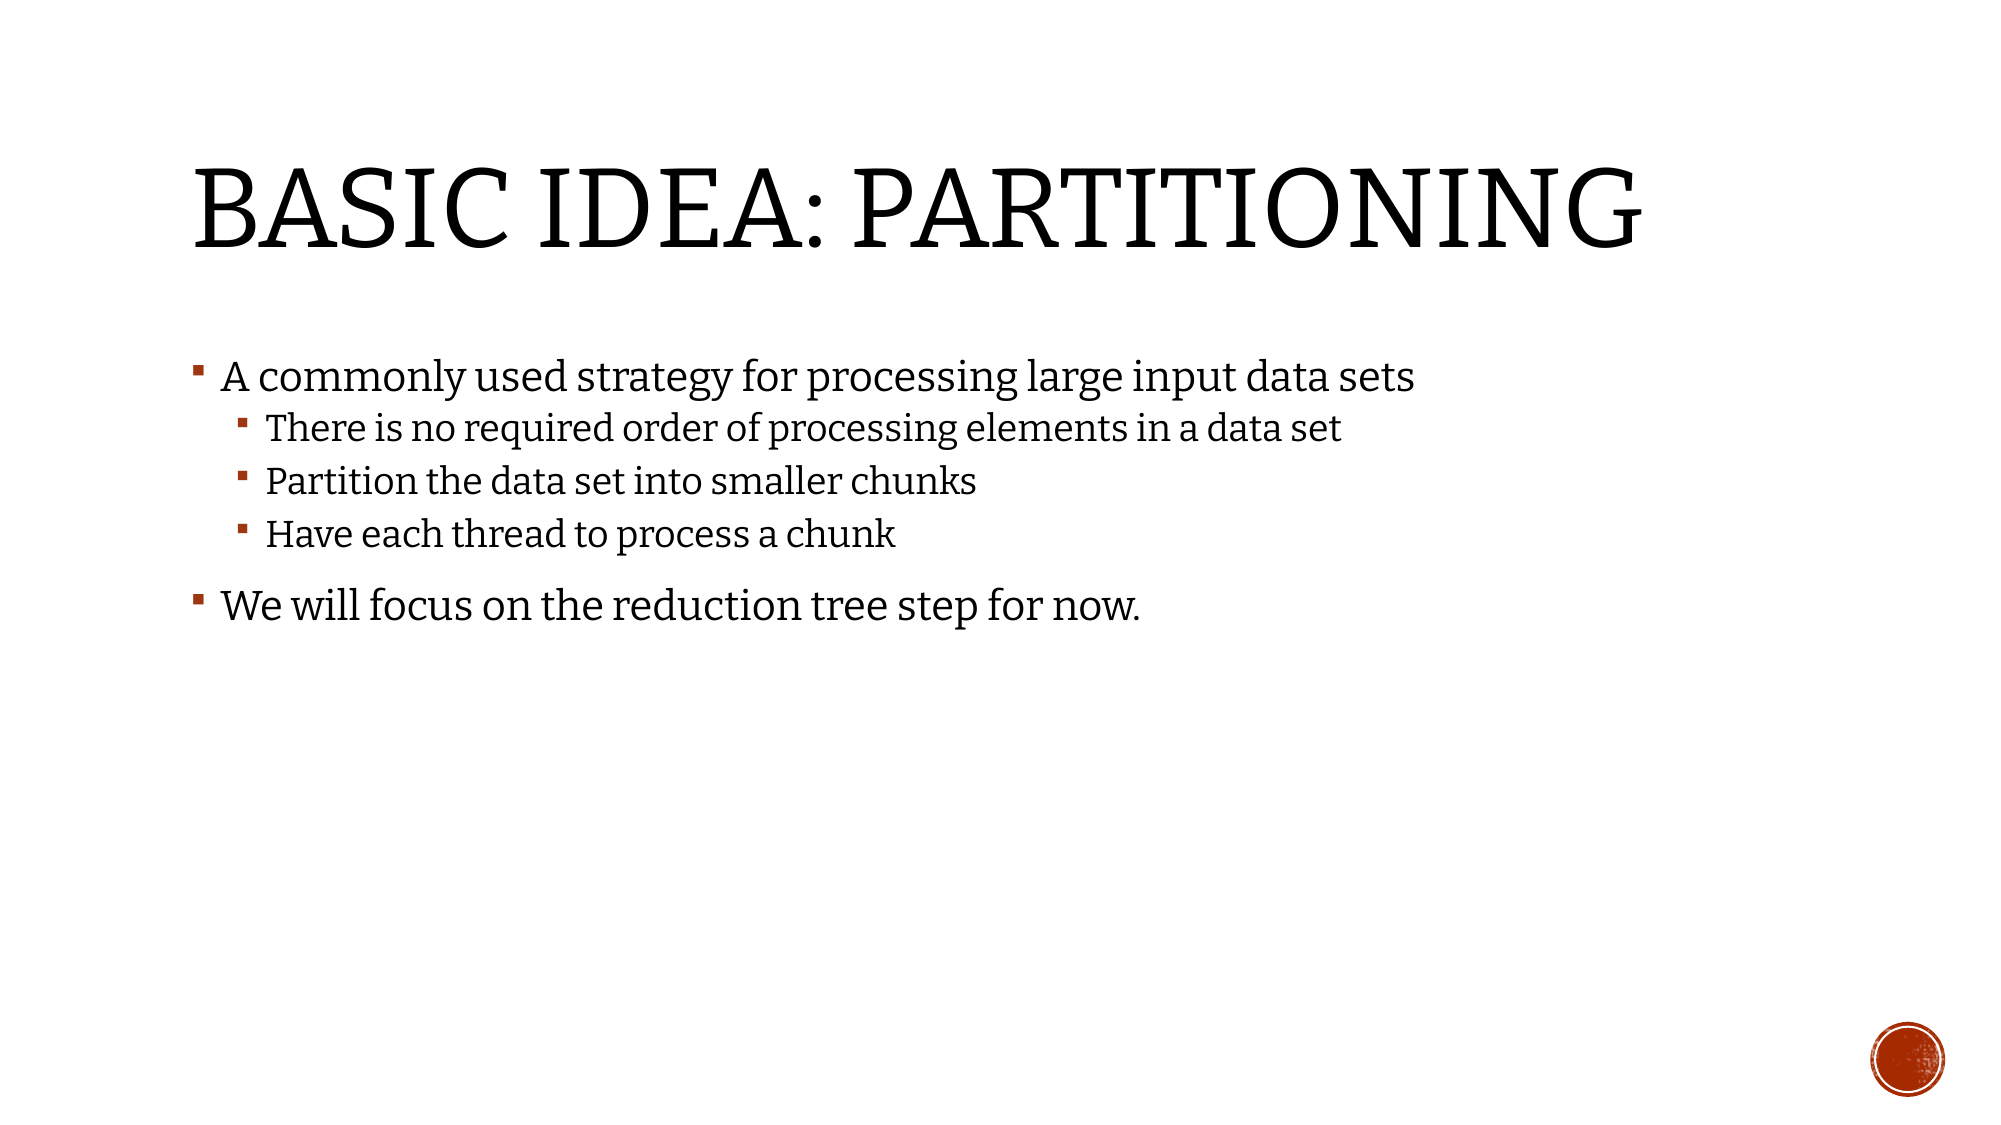

# Basic IDEA: Partitioning
A commonly used strategy for processing large input data sets
There is no required order of processing elements in a data set
Partition the data set into smaller chunks
Have each thread to process a chunk
We will focus on the reduction tree step for now.